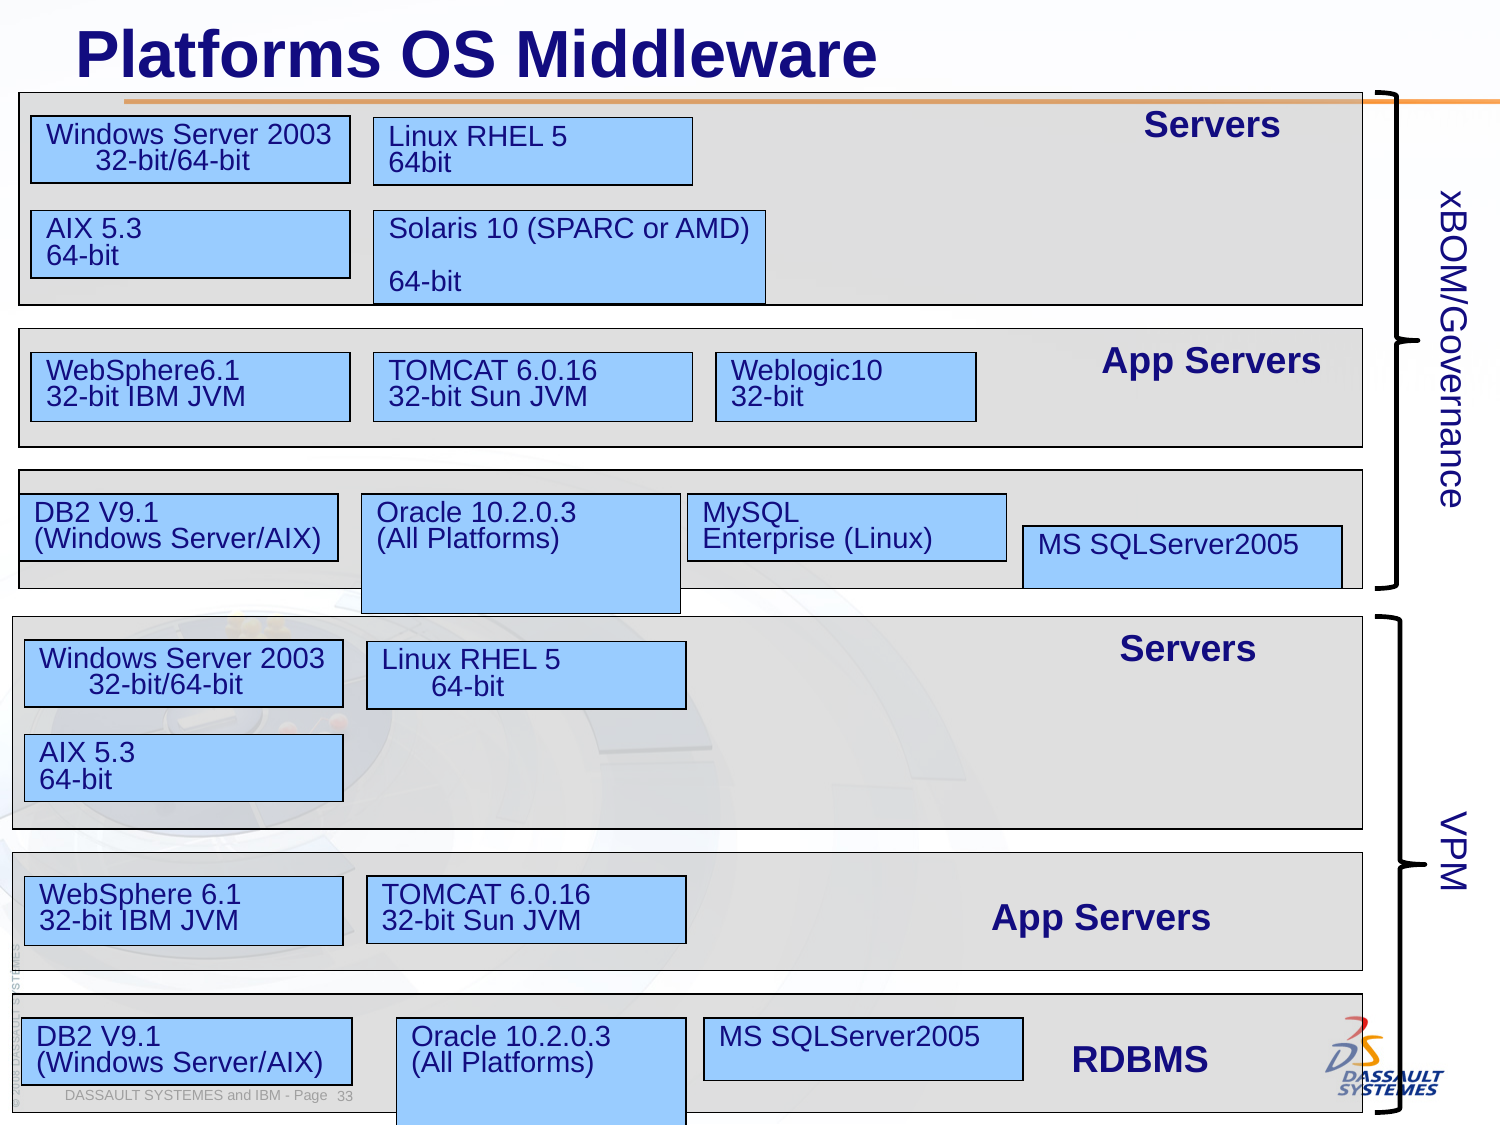

# Platforms OS Middleware

Servers

Windows Server 2003       32-bit/64-bit
Linux RHEL 5            64bit
AIX 5.3                   64-bit
Solaris 10 (SPARC or AMD)
64-bit
xBOM/Governance

App Servers
WebSphere6.1
32-bit IBM JVM
TOMCAT 6.0.16
32-bit Sun JVM
Weblogic10
32-bit

DB2 V9.1
(Windows Server/AIX)
Oracle 10.2.0.3
(All Platforms)
MySQL
Enterprise (Linux)
MS SQLServer2005

Servers
Windows Server 2003       32-bit/64-bit
Linux RHEL 5                    64-bit
AIX 5.3                   64-bit
VPM

WebSphere 6.1
32-bit IBM JVM
TOMCAT 6.0.16
32-bit Sun JVM
App Servers

DB2 V9.1
(Windows Server/AIX)
Oracle 10.2.0.3
(All Platforms)
MS SQLServer2005
RDBMS